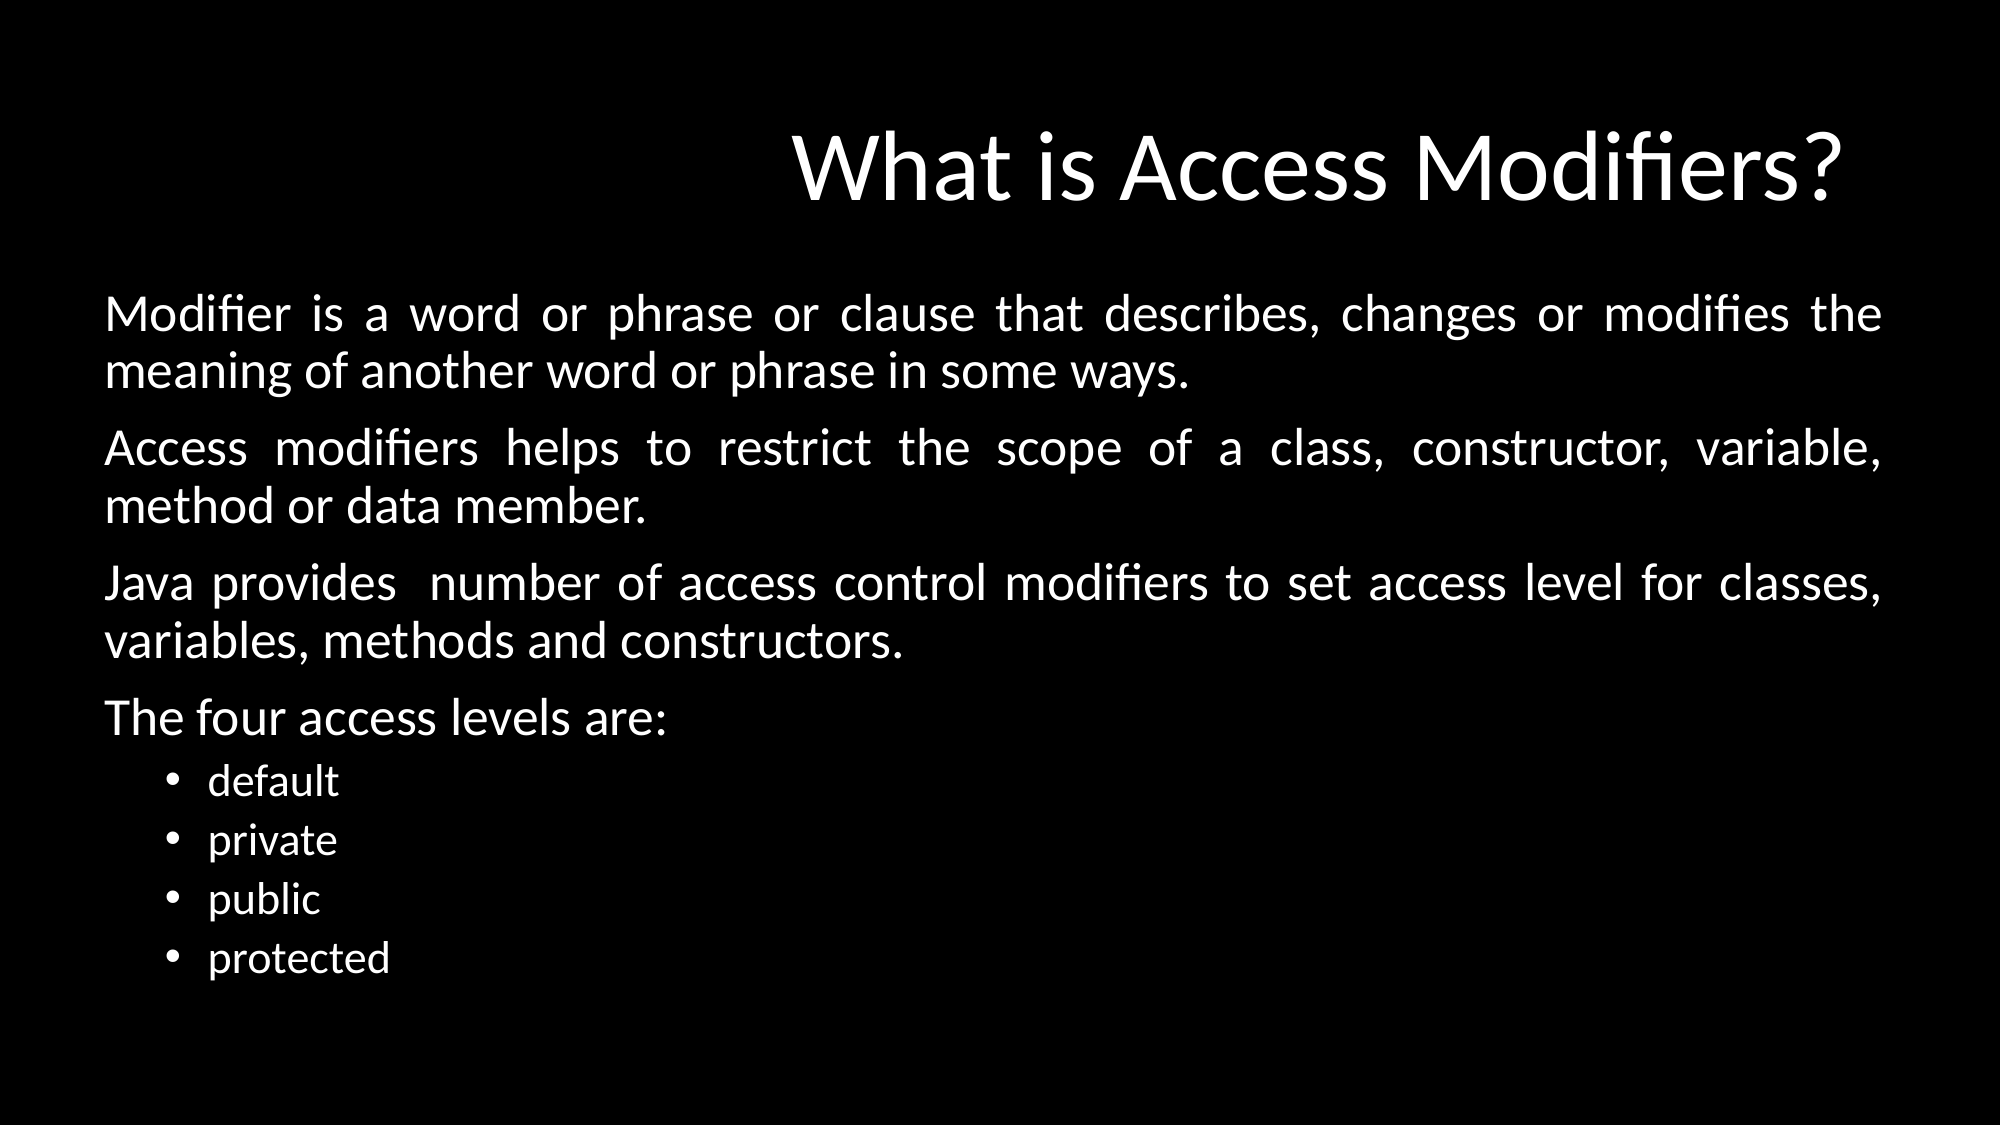

# What is Access Modifiers?
Modifier is a word or phrase or clause that describes, changes or modifies the meaning of another word or phrase in some ways.
Access modifiers helps to restrict the scope of a class, constructor, variable, method or data member.
Java provides  number of access control modifiers to set access level for classes, variables, methods and constructors.
The four access levels are:
default
private
public
protected